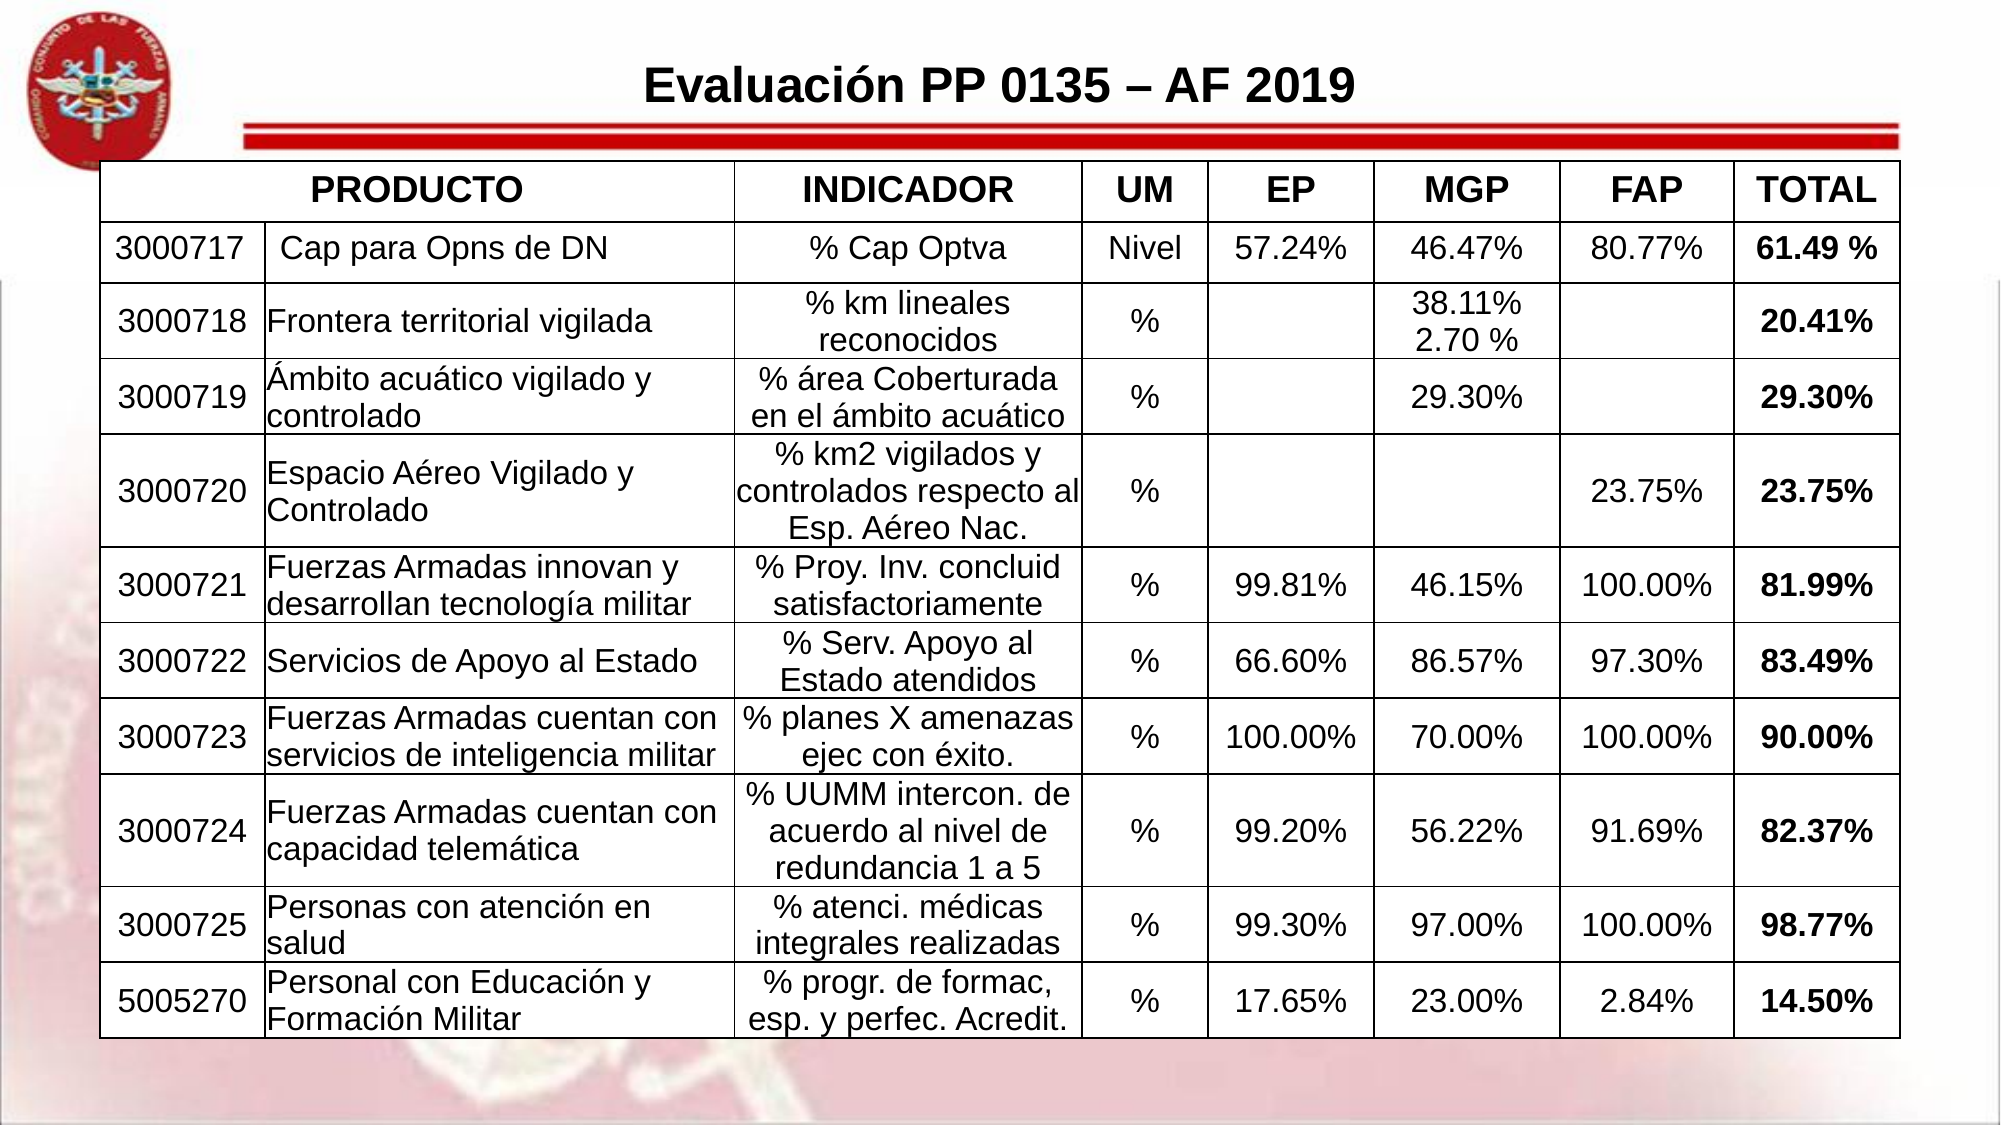

# Evaluación PP 0135 – AF 2019
| PRODUCTO |  | INDICADOR | UM | EP | MGP | FAP | TOTAL |
| --- | --- | --- | --- | --- | --- | --- | --- |
| 3000717 | Cap para Opns de DN | % Cap Optva | Nivel | 57.24% | 46.47% | 80.77% | 61.49 % |
| 3000718 | Frontera territorial vigilada | % km lineales reconocidos | % |  | 38.11% 2.70 % |  | 20.41% |
| 3000719 | Ámbito acuático vigilado y controlado | % área Coberturada en el ámbito acuático | % |  | 29.30% |  | 29.30% |
| 3000720 | Espacio Aéreo Vigilado y Controlado | % km2 vigilados y controlados respecto al Esp. Aéreo Nac. | % |  |  | 23.75% | 23.75% |
| 3000721 | Fuerzas Armadas innovan y desarrollan tecnología militar | % Proy. Inv. concluid satisfactoriamente | % | 99.81% | 46.15% | 100.00% | 81.99% |
| 3000722 | Servicios de Apoyo al Estado | % Serv. Apoyo al Estado atendidos | % | 66.60% | 86.57% | 97.30% | 83.49% |
| 3000723 | Fuerzas Armadas cuentan con servicios de inteligencia militar | % planes X amenazas ejec con éxito. | % | 100.00% | 70.00% | 100.00% | 90.00% |
| 3000724 | Fuerzas Armadas cuentan con capacidad telemática | % UUMM intercon. de acuerdo al nivel de redundancia 1 a 5 | % | 99.20% | 56.22% | 91.69% | 82.37% |
| 3000725 | Personas con atención en salud | % atenci. médicas integrales realizadas | % | 99.30% | 97.00% | 100.00% | 98.77% |
| 5005270 | Personal con Educación y Formación Militar | % progr. de formac, esp. y perfec. Acredit. | % | 17.65% | 23.00% | 2.84% | 14.50% |